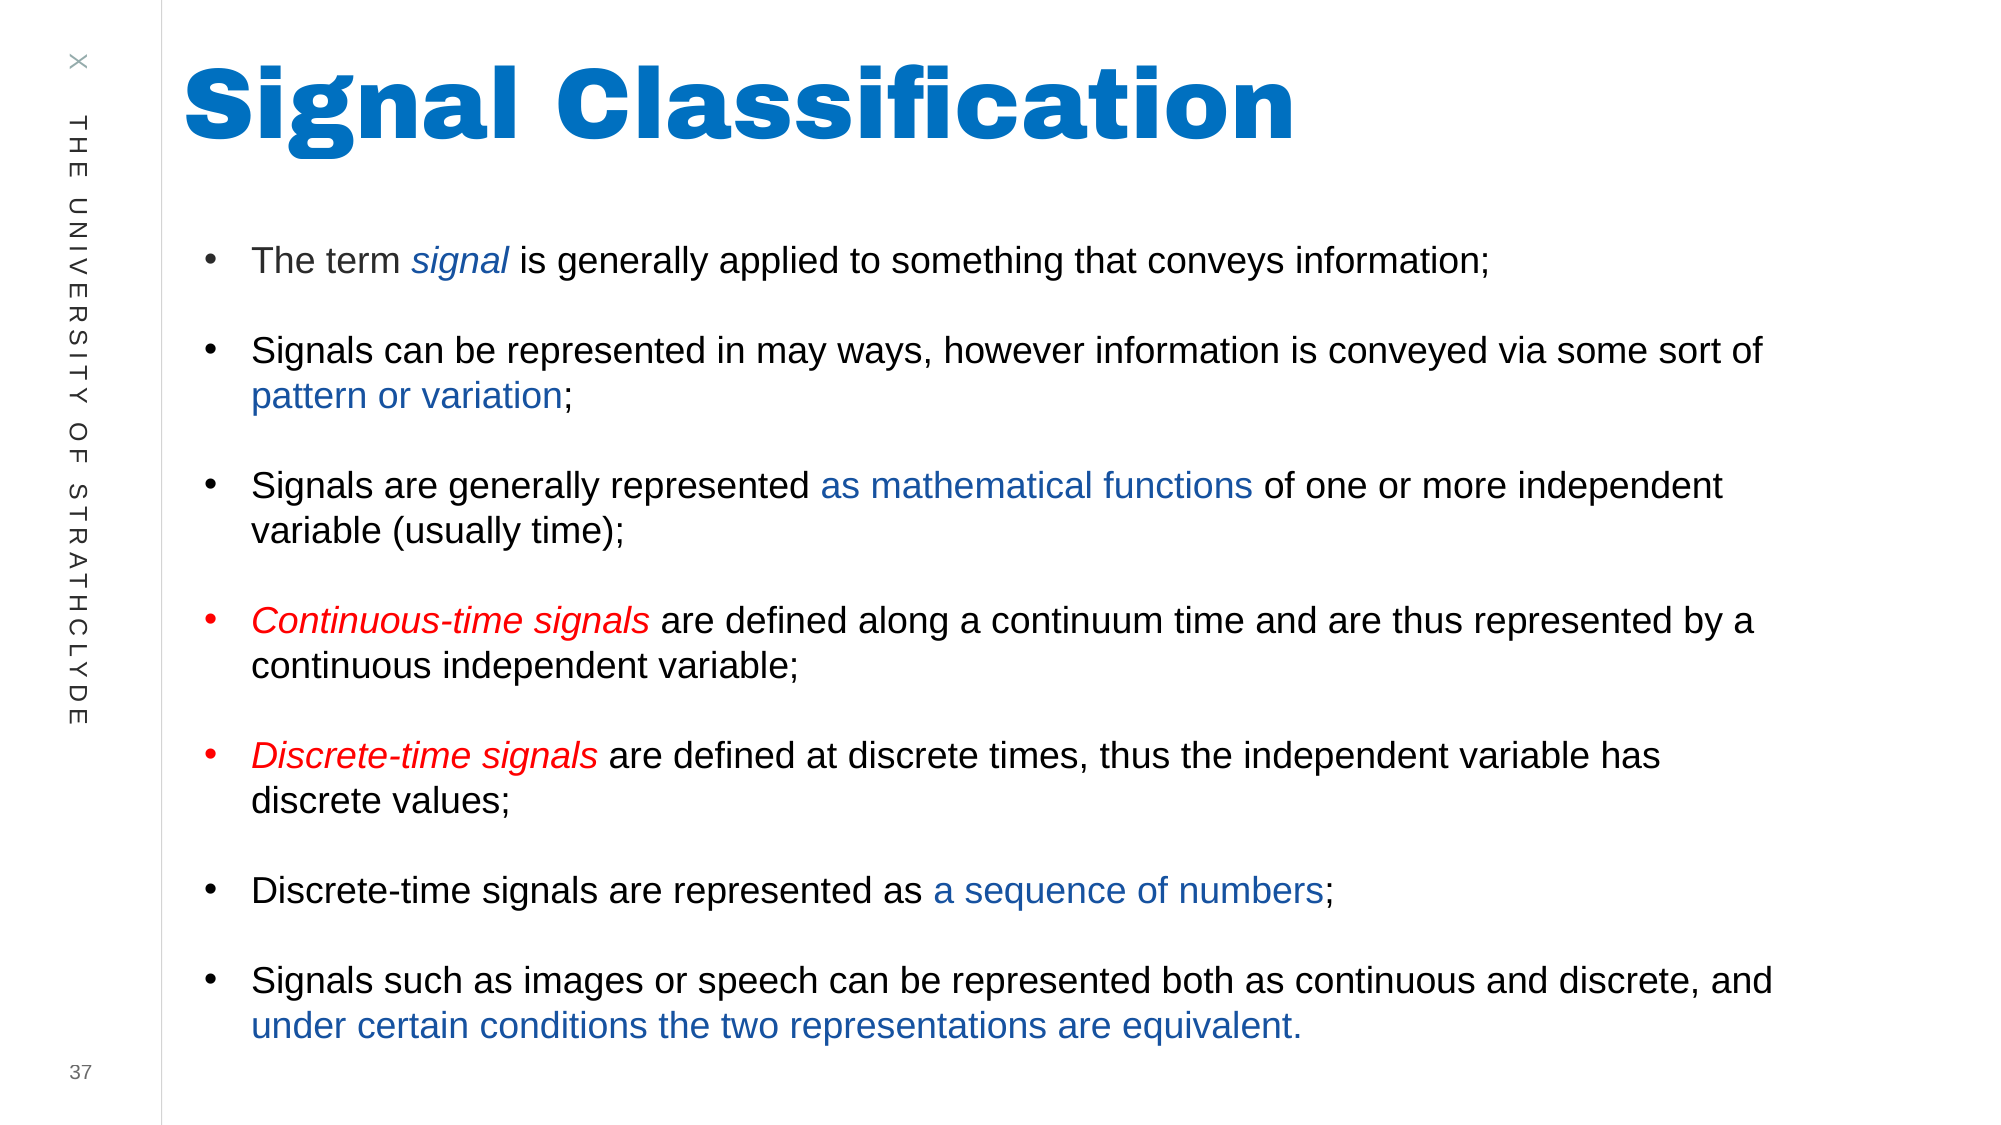

# Signal Classification
The term signal is generally applied to something that conveys information;

Signals can be represented in may ways, however information is conveyed via some sort of pattern or variation;

Signals are generally represented as mathematical functions of one or more independent variable (usually time);

Continuous-time signals are defined along a continuum time and are thus represented by a continuous independent variable;

Discrete-time signals are defined at discrete times, thus the independent variable has discrete values;

Discrete-time signals are represented as a sequence of numbers;

Signals such as images or speech can be represented both as continuous and discrete, and under certain conditions the two representations are equivalent.

37